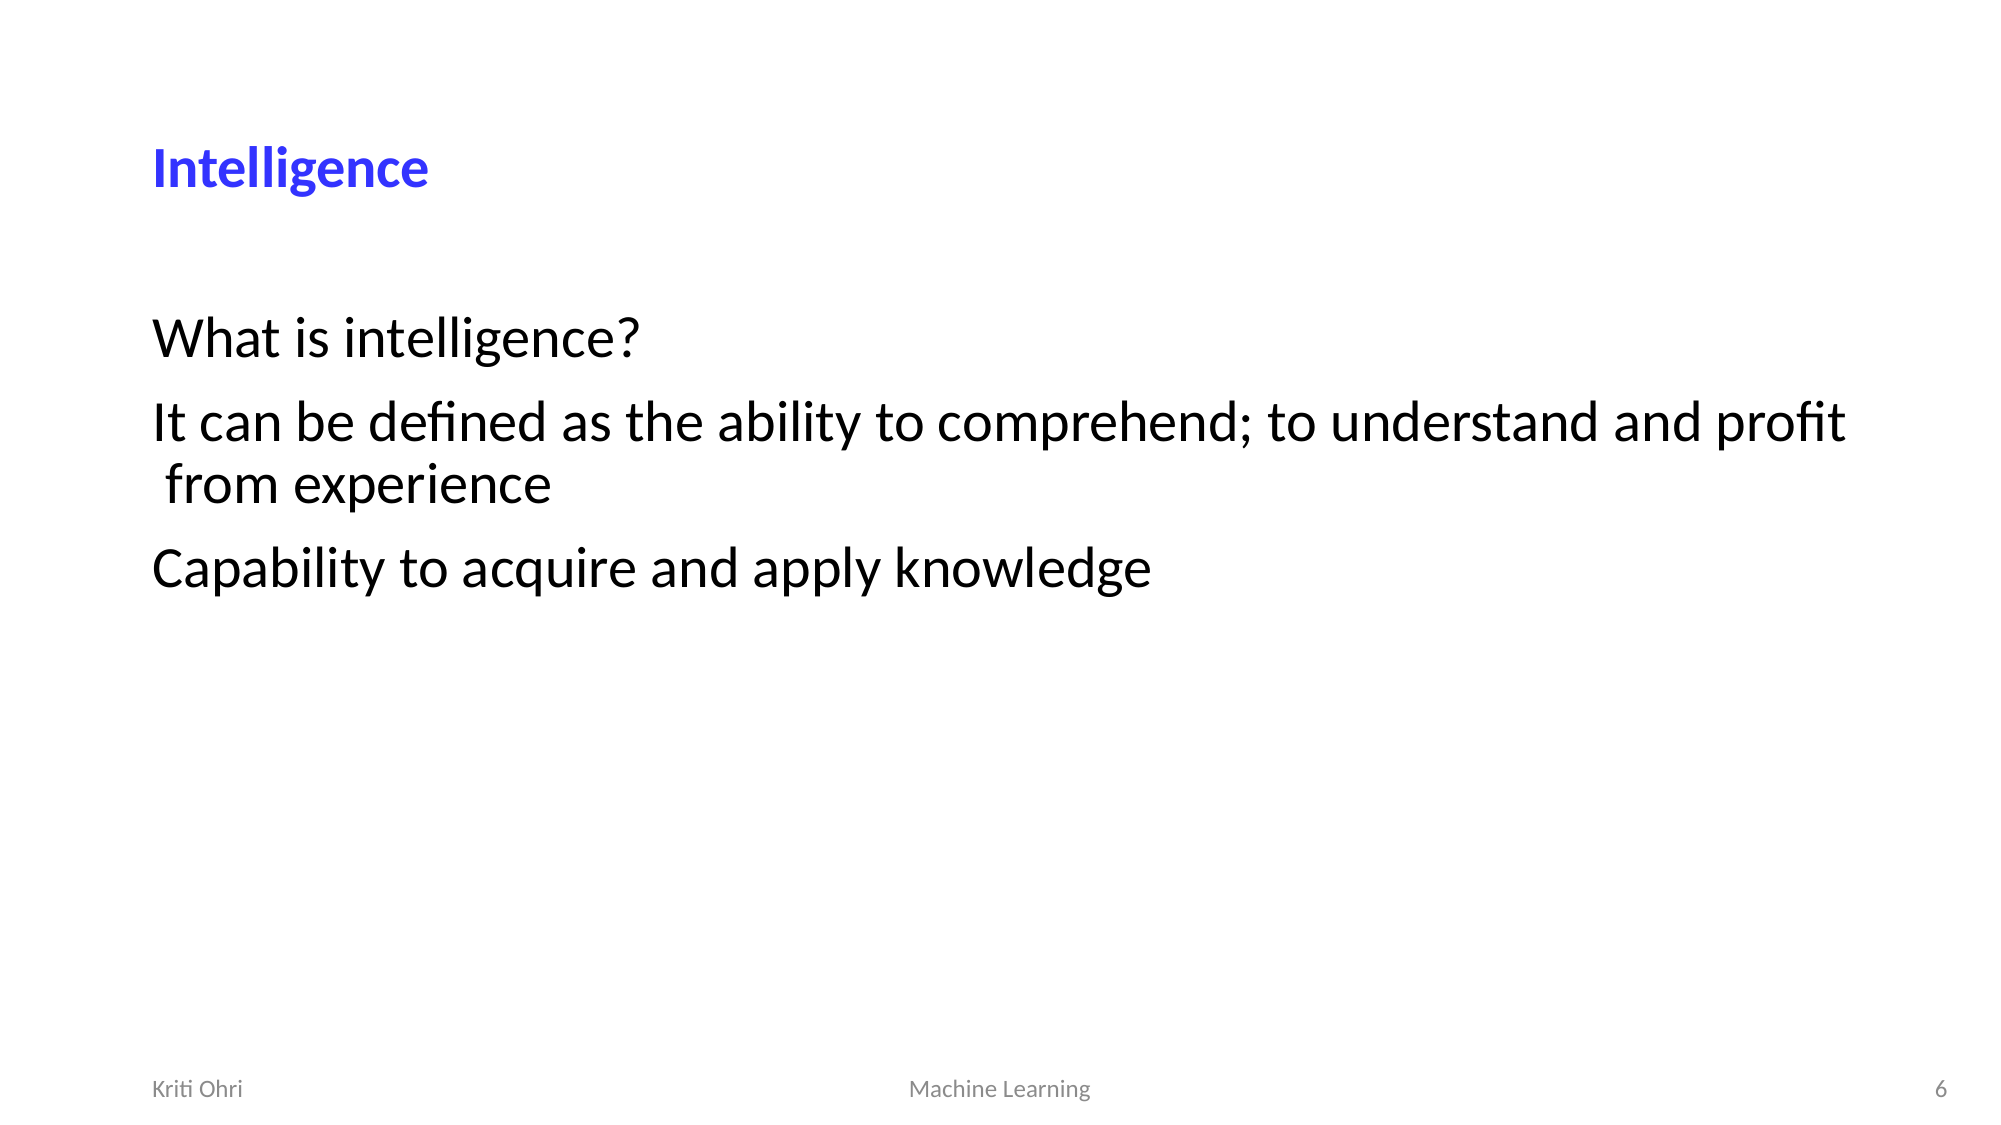

# Intelligence
What is intelligence?
It can be defined as the ability to comprehend; to understand and profit  from experience
Capability to acquire and apply knowledge

Kriti Ohri
Machine Learning